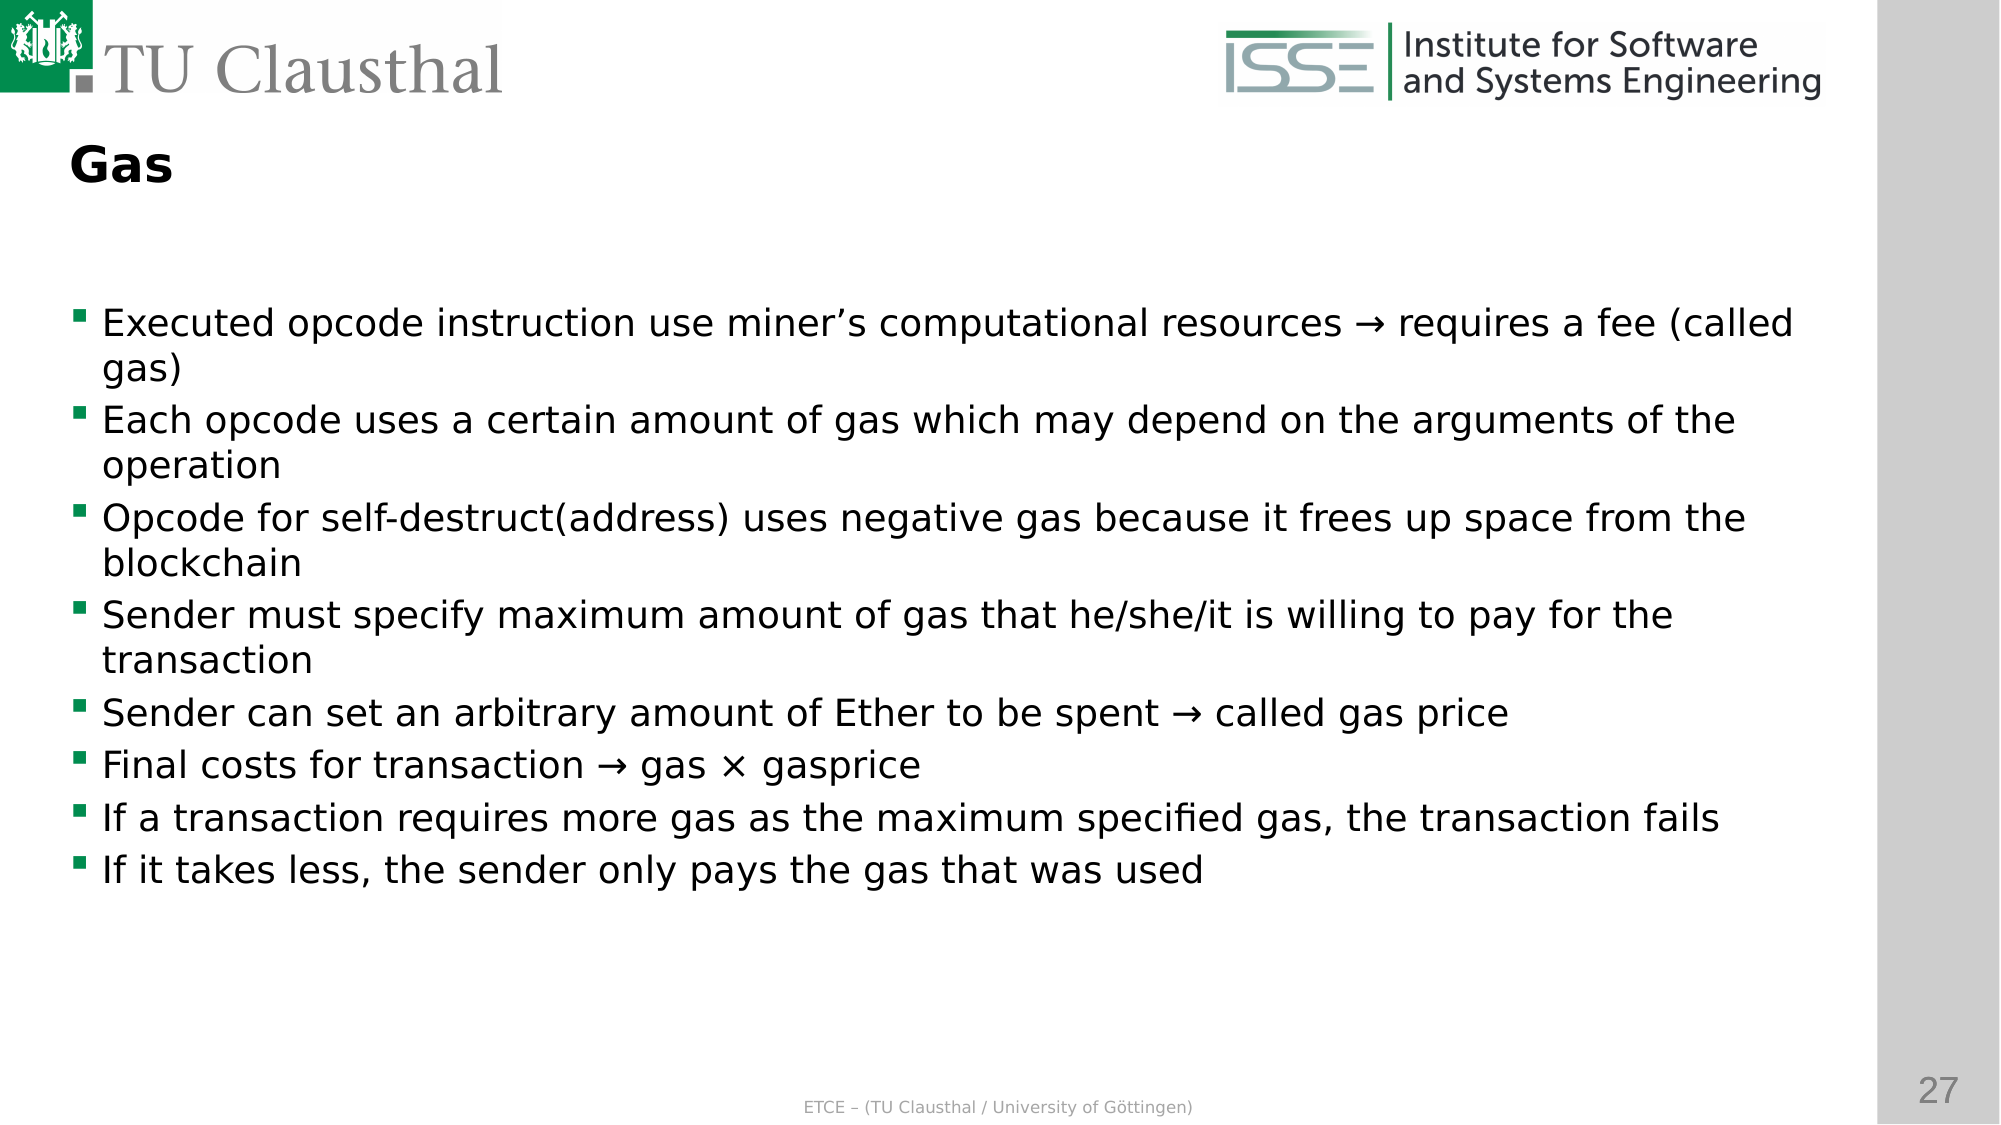

Gas
Executed opcode instruction use miner’s computational resources → requires a fee (called gas)
Each opcode uses a certain amount of gas which may depend on the arguments of the operation
Opcode for self-destruct(address) uses negative gas because it frees up space from the blockchain
Sender must specify maximum amount of gas that he/she/it is willing to pay for the transaction
Sender can set an arbitrary amount of Ether to be spent → called gas price
Final costs for transaction → gas × gasprice
If a transaction requires more gas as the maximum specified gas, the transaction fails
If it takes less, the sender only pays the gas that was used